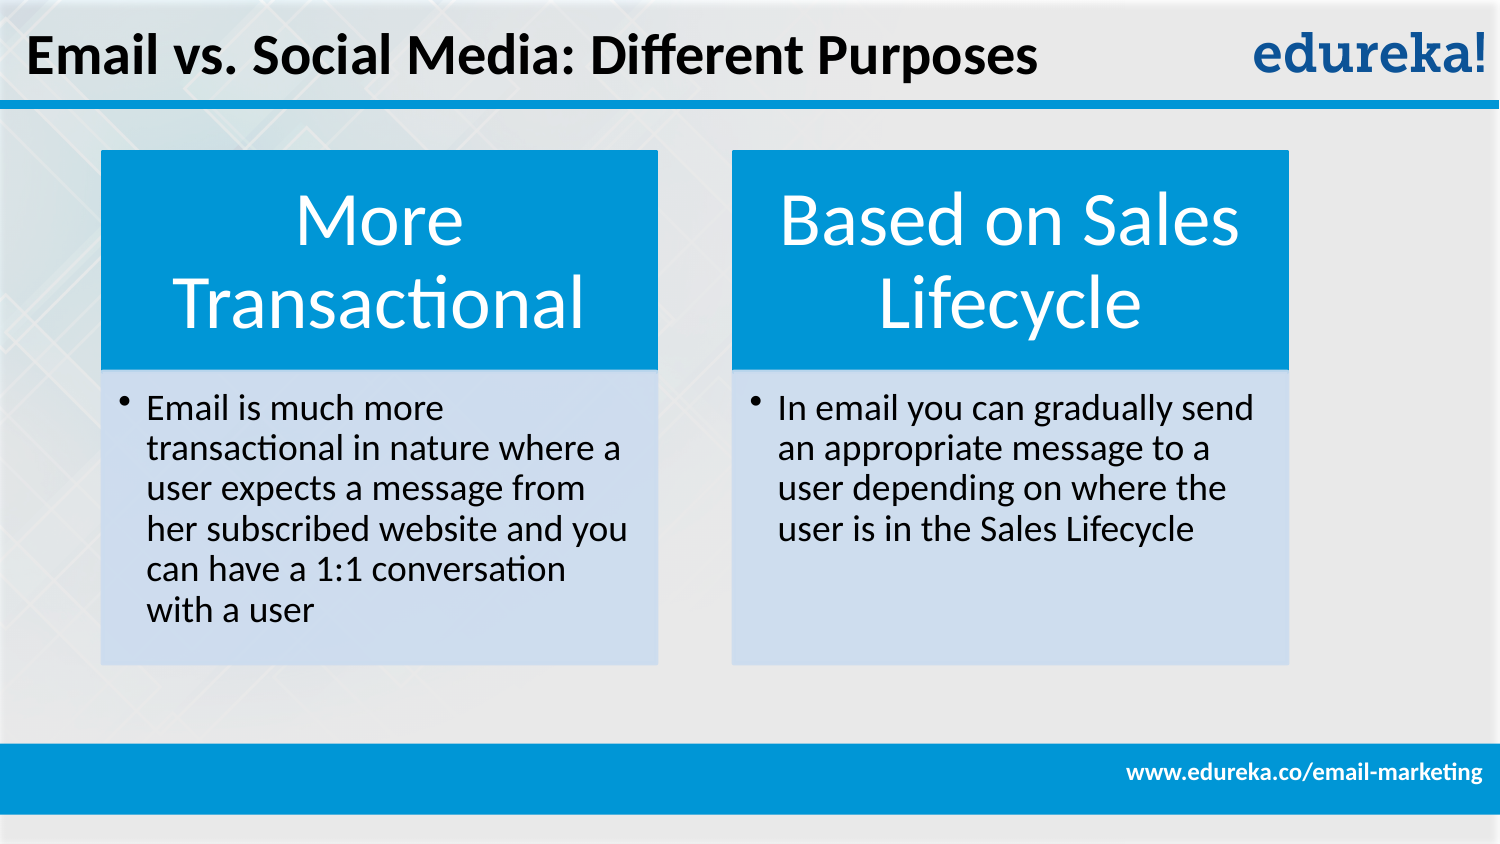

Email vs. Social Media: Different Purposes
More Transactional
Email is much more transactional in nature where a user expects a message from her subscribed website and you can have a 1:1 conversation with a user
Based on Sales Lifecycle
In email you can gradually send an appropriate message to a user depending on where the user is in the Sales Lifecycle

www.edureka.co/email-marketing